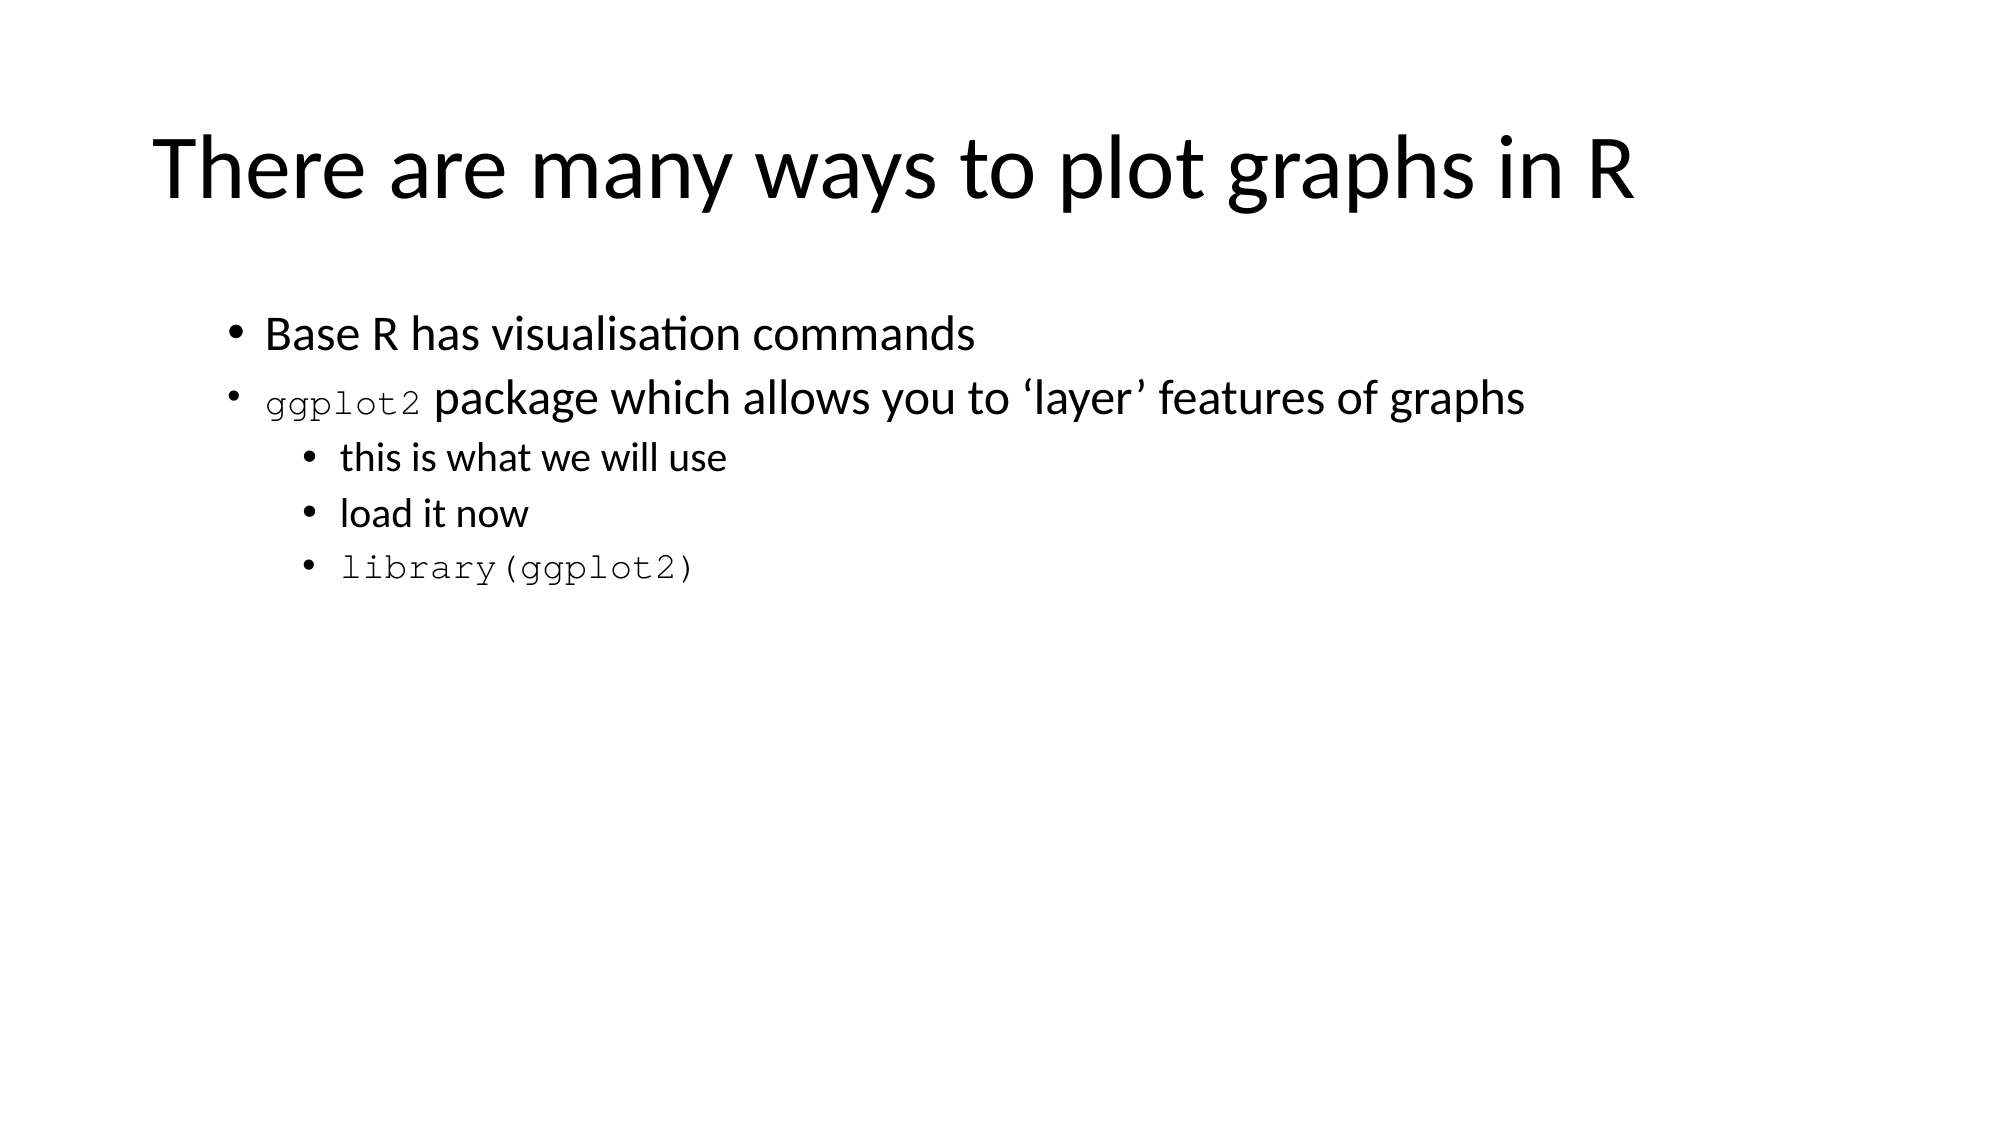

# There are many ways to plot graphs in R
Base R has visualisation commands
ggplot2 package which allows you to ‘layer’ features of graphs
this is what we will use
load it now
library(ggplot2)